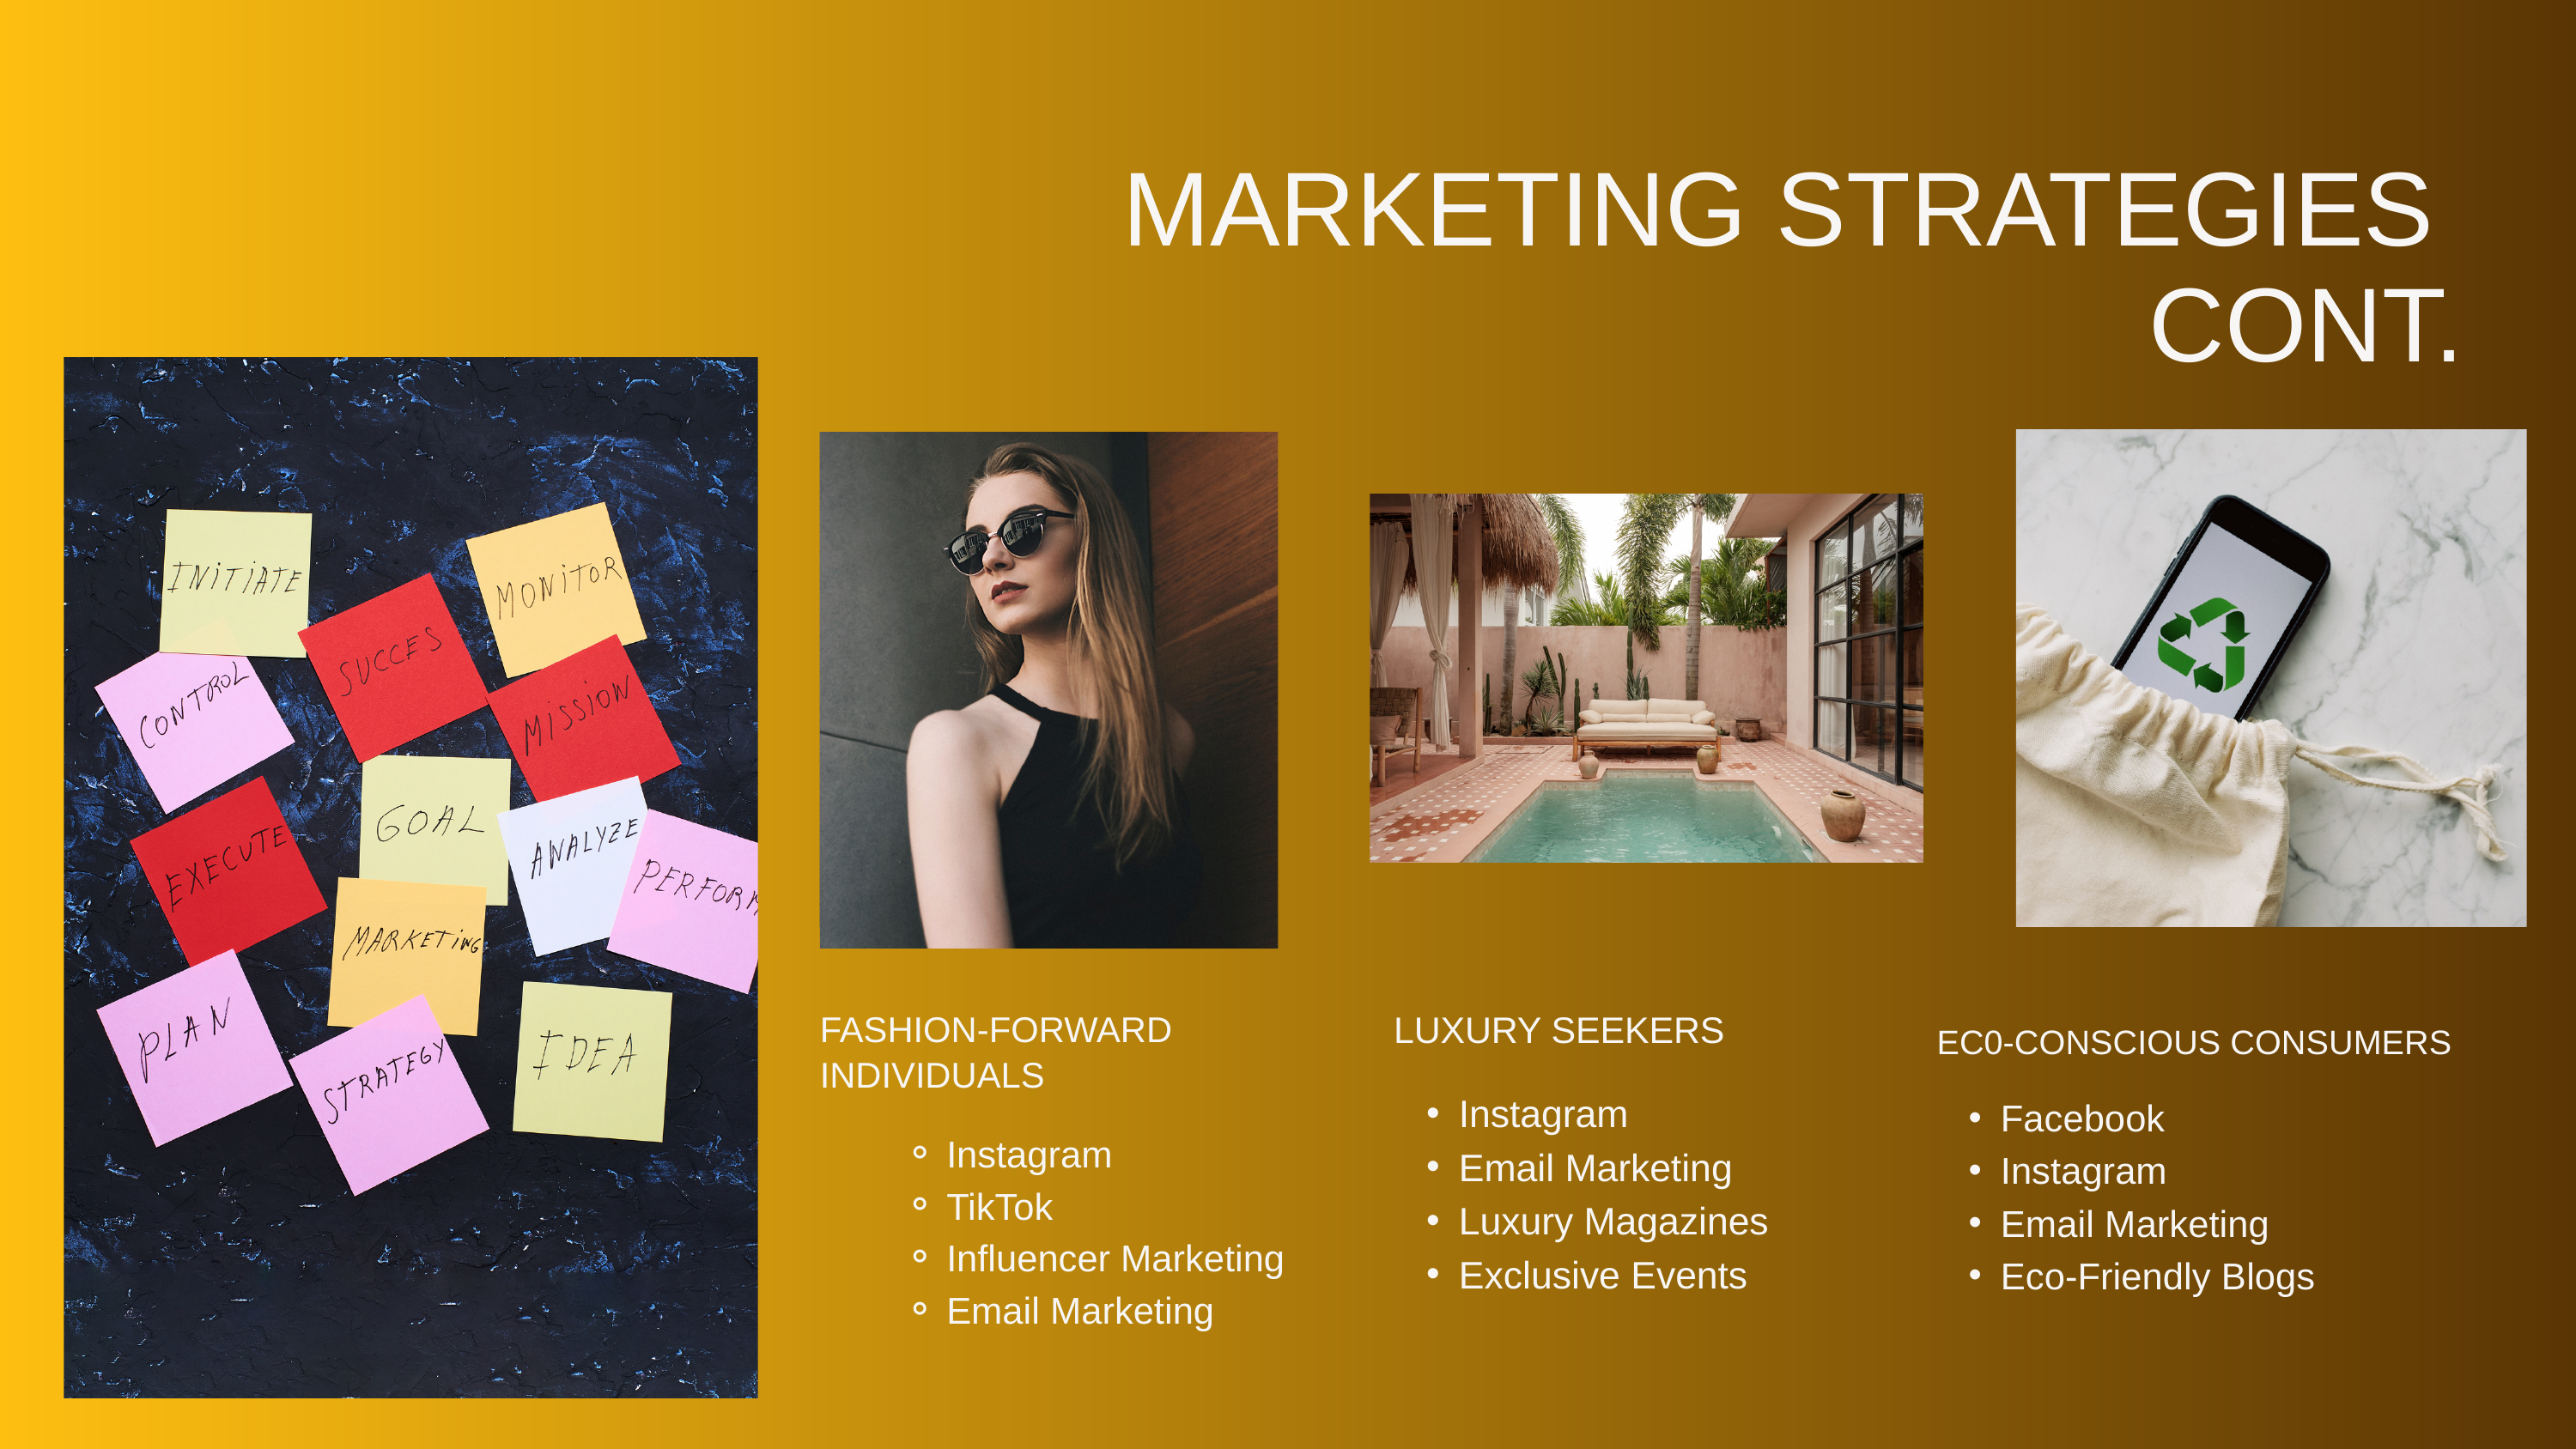

MARKETING STRATEGIES
CONT.

FASHION-FORWARD INDIVIDUALS
Instagram
TikTok
Influencer Marketing
Email Marketing

LUXURY SEEKERS
Instagram
Email Marketing
Luxury Magazines
Exclusive Events
EC0-CONSCIOUS CONSUMERS
Facebook
Instagram
Email Marketing
Eco-Friendly Blogs